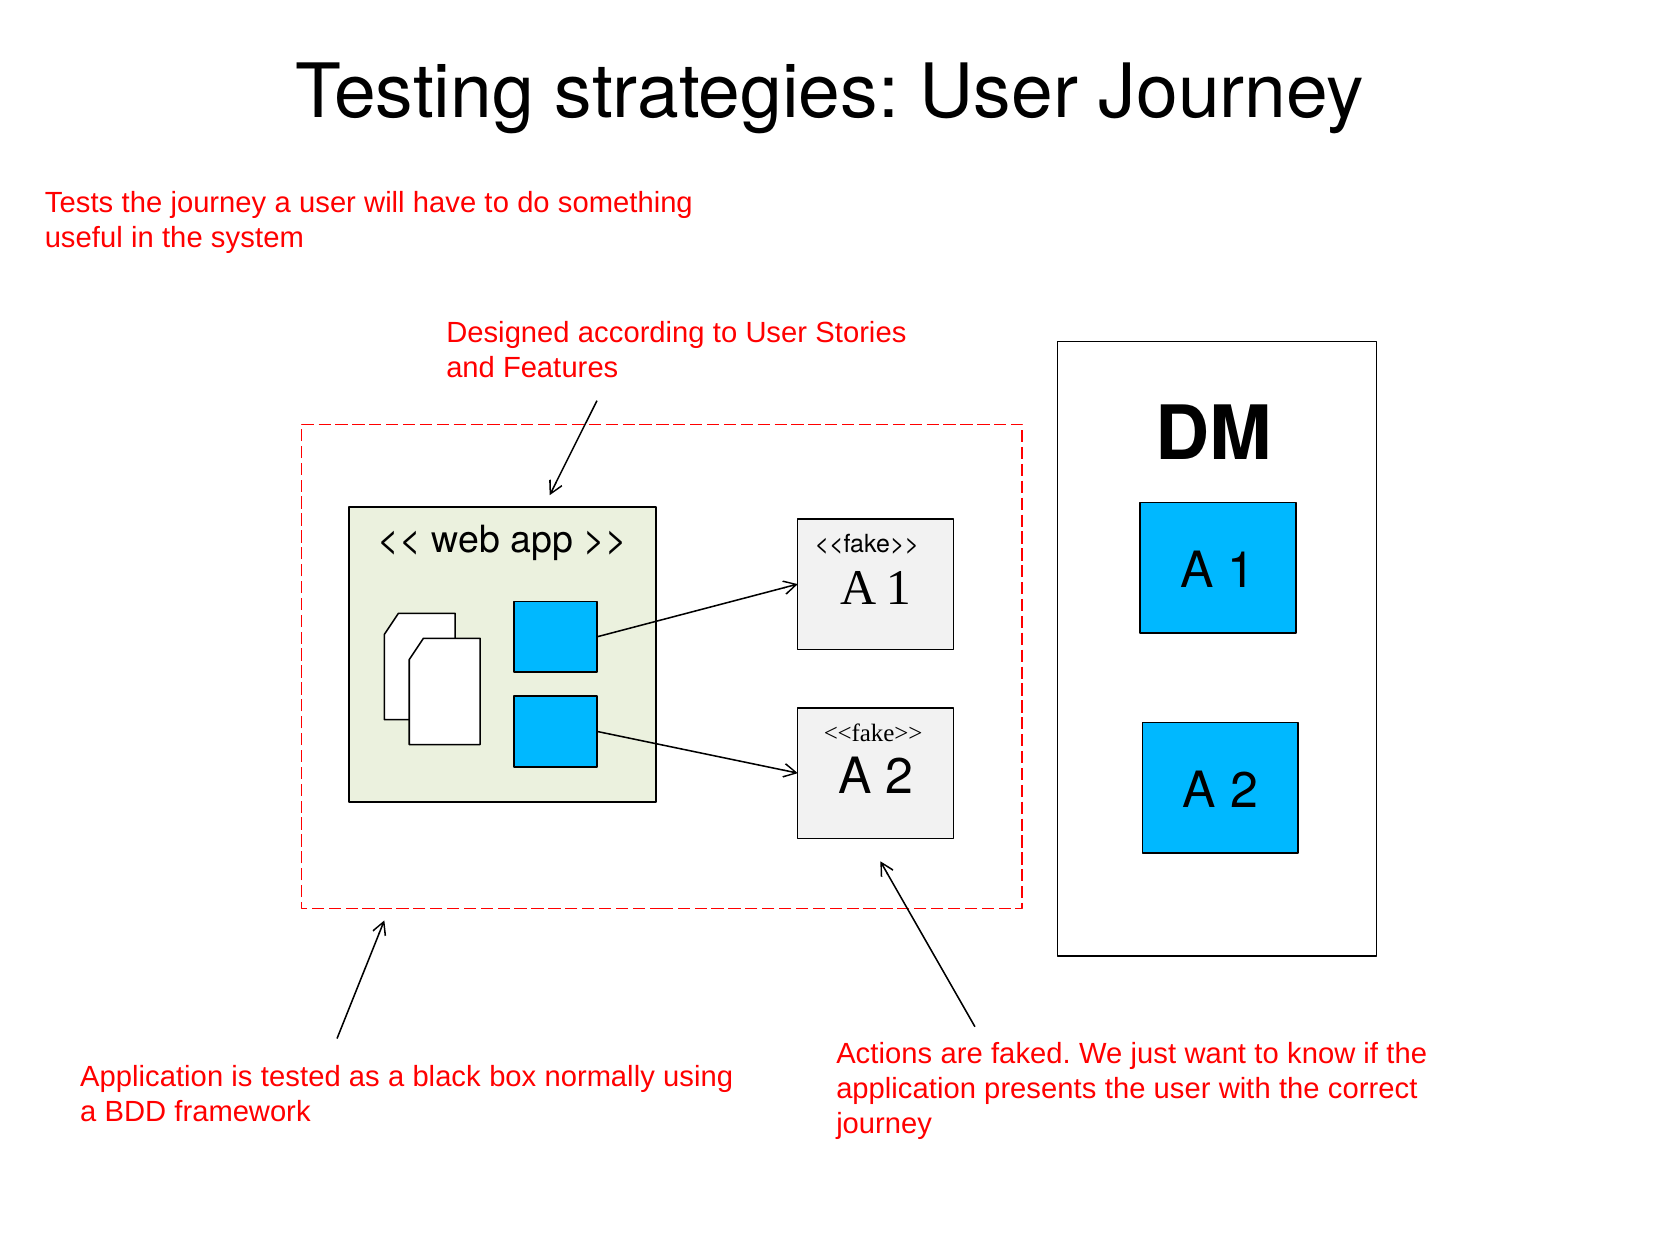

# Testing strategies: User Journey
Tests the journey a user will have to do something useful in the system
Designed according to User Stories and Features
Model
DM

A 1
<< web app >>

A 1
<<fake>>
A 2
<<fake>>
A 2
Actions are faked. We just want to know if the application presents the user with the correct journey
Application is tested as a black box normally using a BDD framework